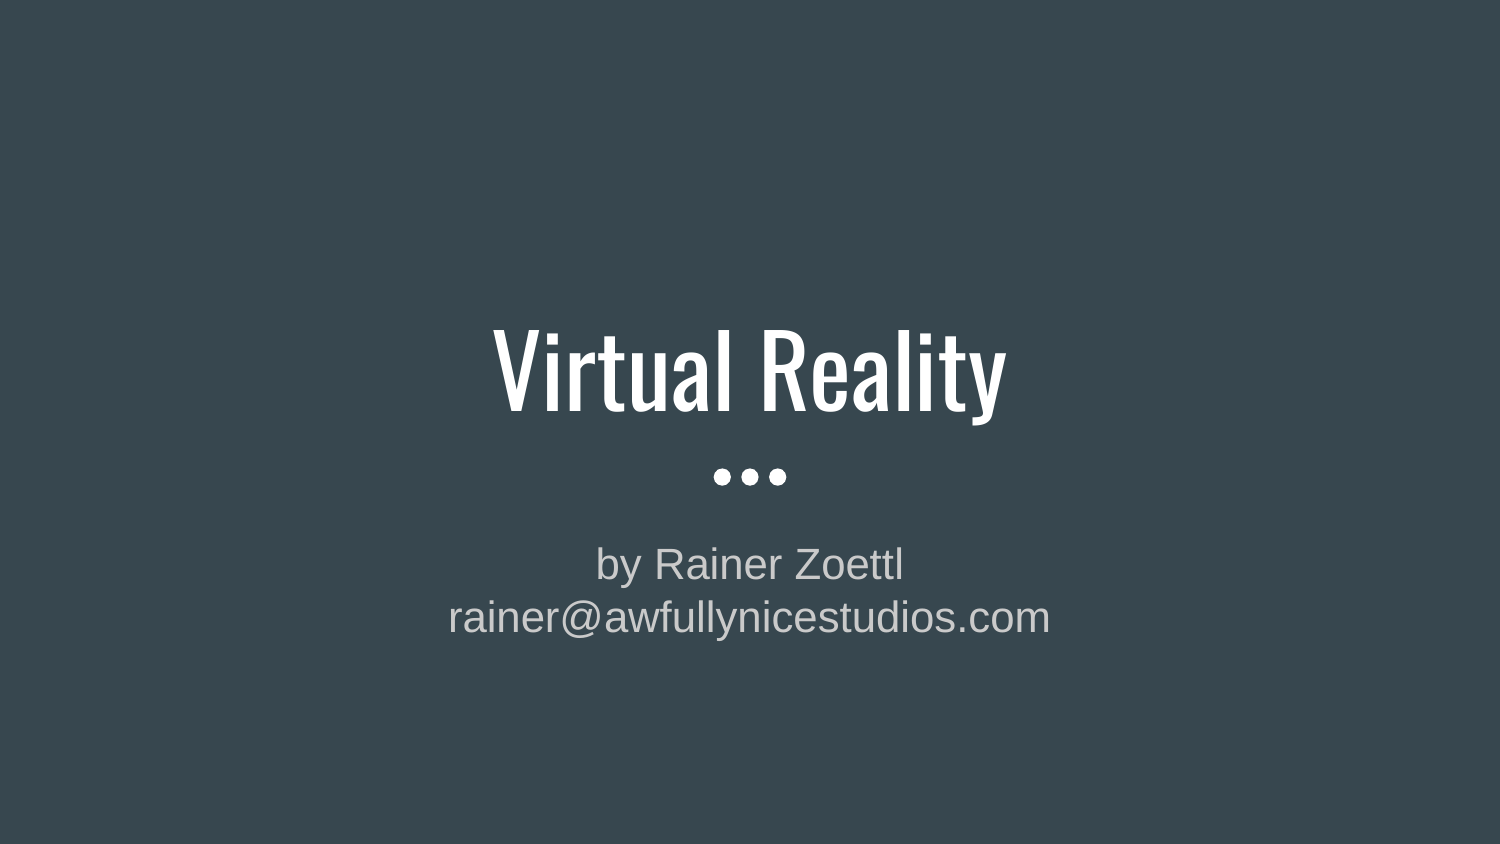

# Virtual Reality
by Rainer Zoettl
rainer@awfullynicestudios.com